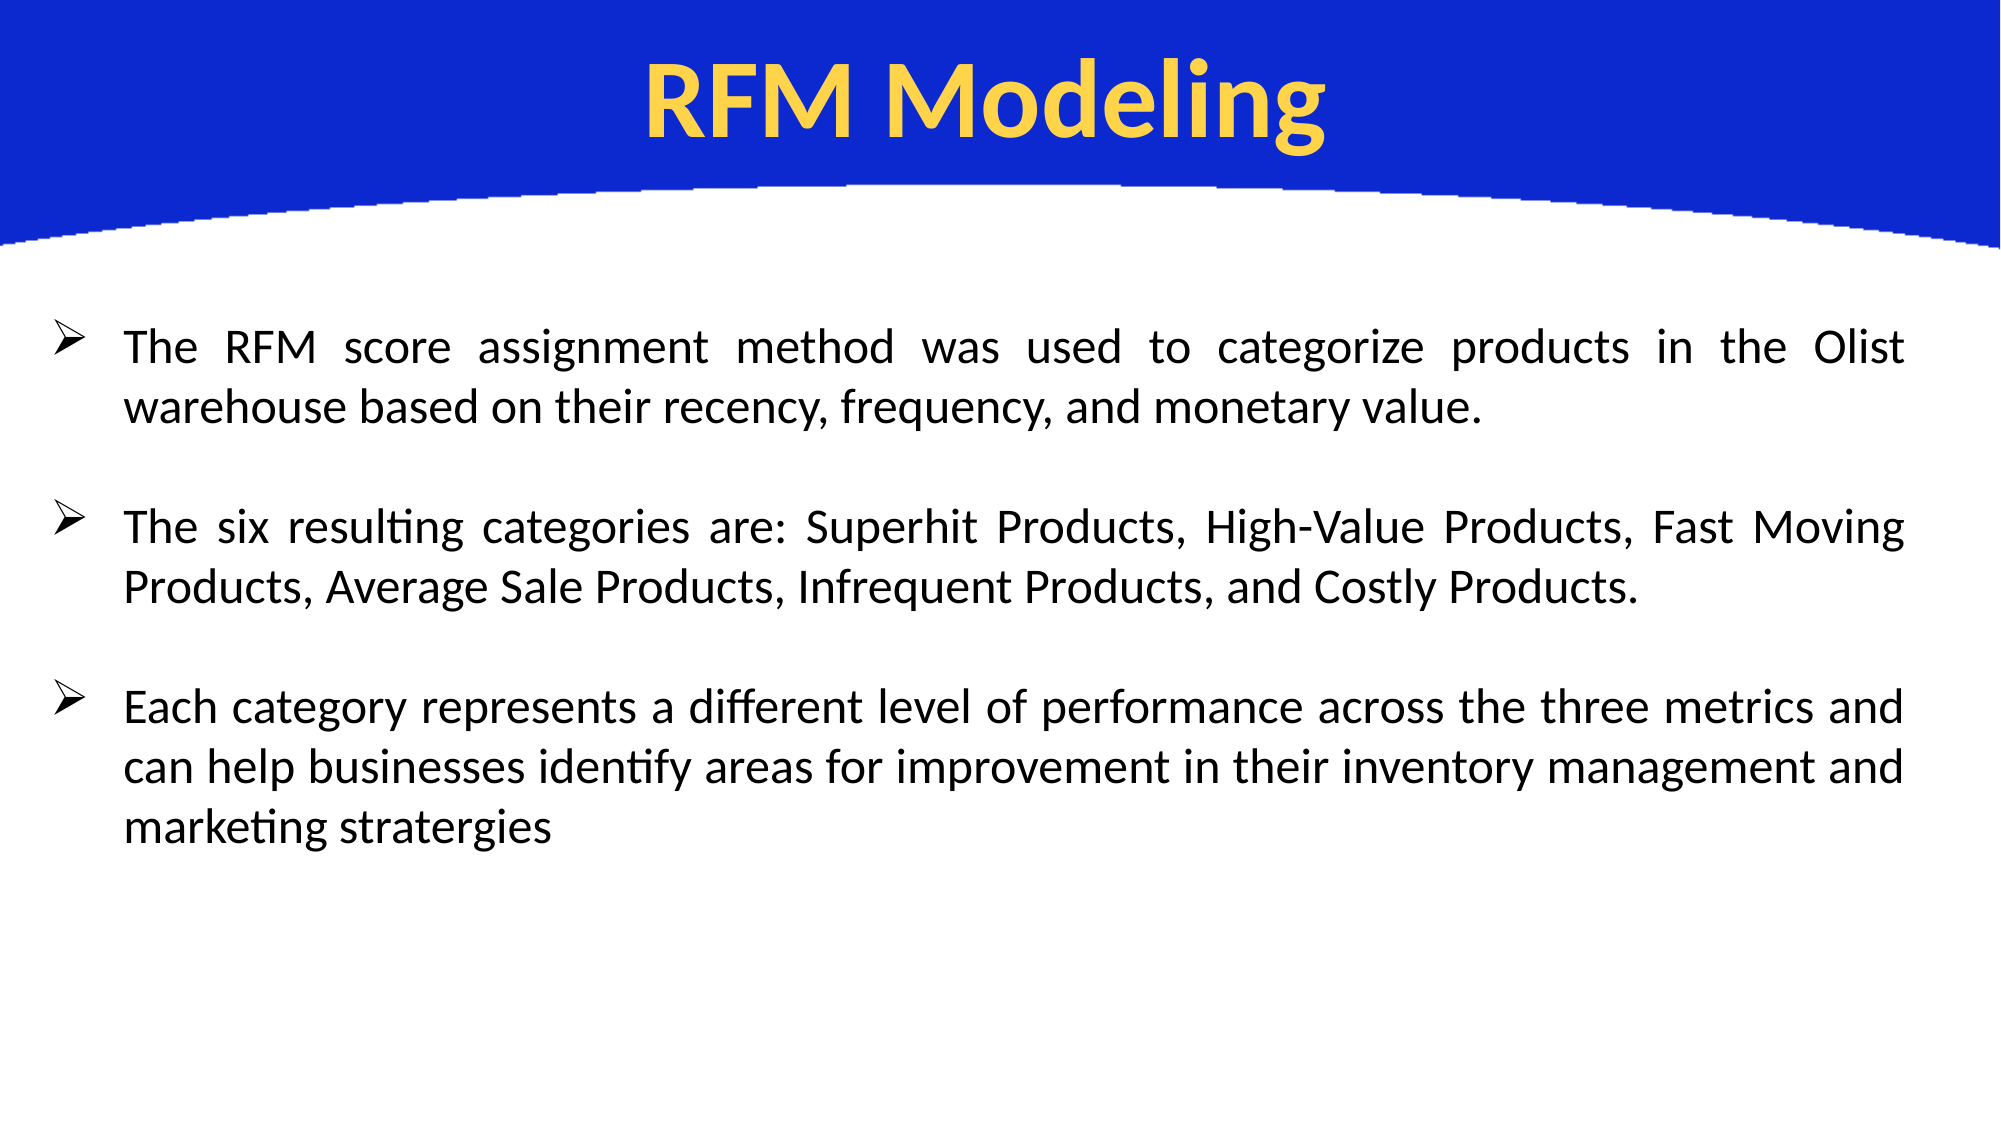

RFM Modeling
The RFM score assignment method was used to categorize products in the Olist warehouse based on their recency, frequency, and monetary value.

The six resulting categories are: Superhit Products, High-Value Products, Fast Moving Products, Average Sale Products, Infrequent Products, and Costly Products.

Each category represents a different level of performance across the three metrics and can help businesses identify areas for improvement in their inventory management and marketing stratergies